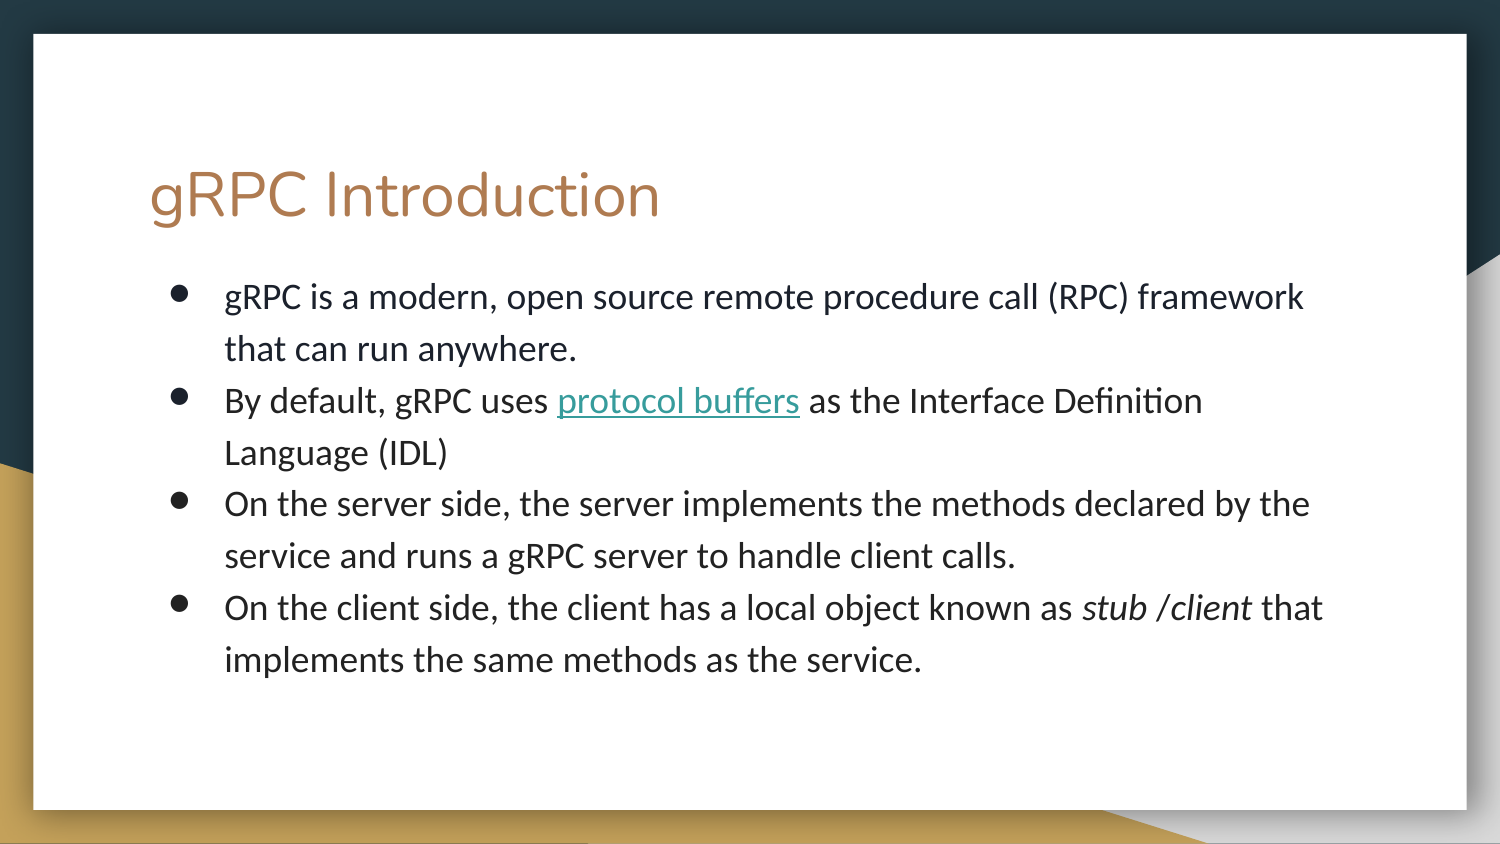

# gRPC Introduction
gRPC is a modern, open source remote procedure call (RPC) framework that can run anywhere.
By default, gRPC uses protocol buffers as the Interface Definition Language (IDL)
On the server side, the server implements the methods declared by the service and runs a gRPC server to handle client calls.
On the client side, the client has a local object known as stub /client that implements the same methods as the service.